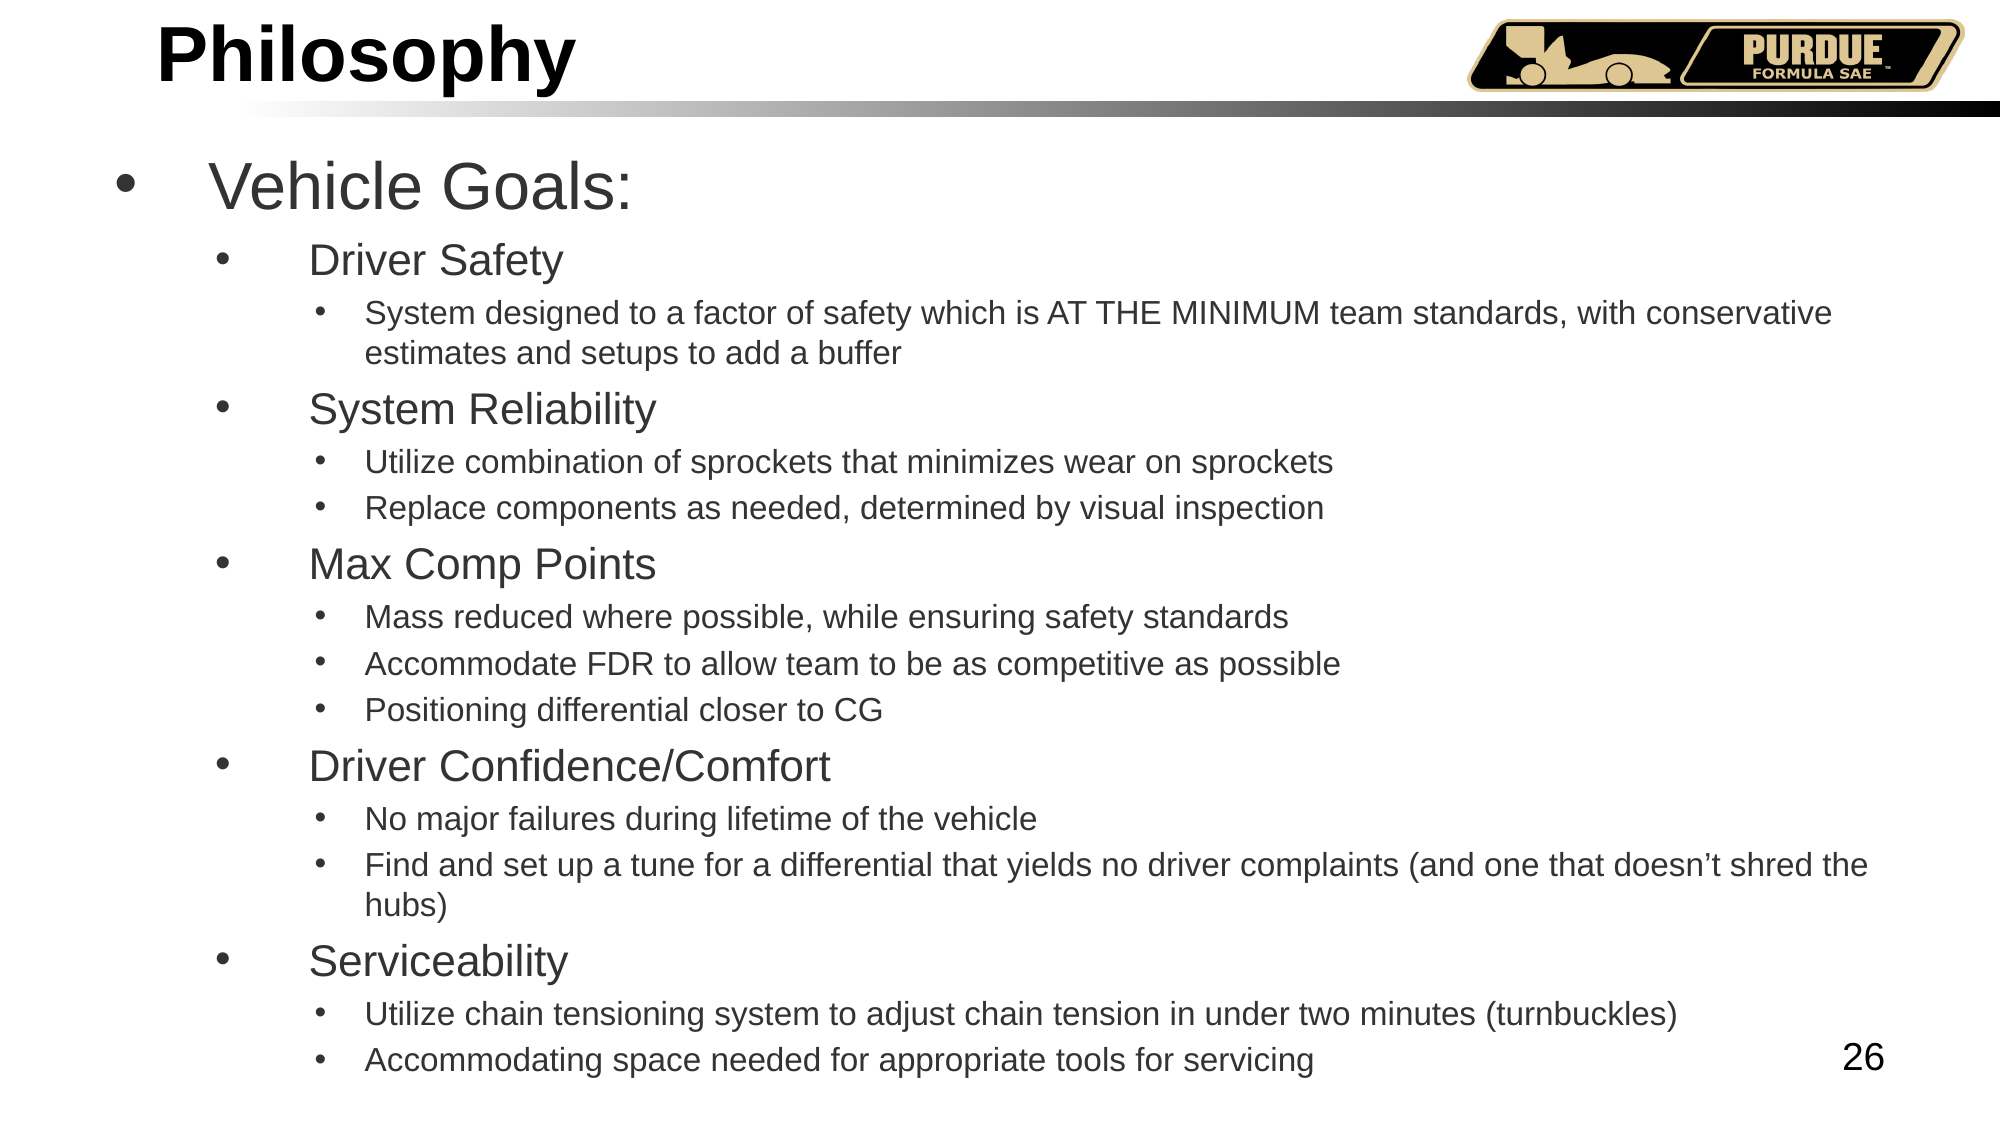

# Philosophy
Vehicle Goals:
Driver Safety
System designed to a factor of safety which is AT THE MINIMUM team standards, with conservative estimates and setups to add a buffer
System Reliability
Utilize combination of sprockets that minimizes wear on sprockets
Replace components as needed, determined by visual inspection
Max Comp Points
Mass reduced where possible, while ensuring safety standards
Accommodate FDR to allow team to be as competitive as possible
Positioning differential closer to CG
Driver Confidence/Comfort
No major failures during lifetime of the vehicle
Find and set up a tune for a differential that yields no driver complaints (and one that doesn’t shred the hubs)
Serviceability
Utilize chain tensioning system to adjust chain tension in under two minutes (turnbuckles)
Accommodating space needed for appropriate tools for servicing
26